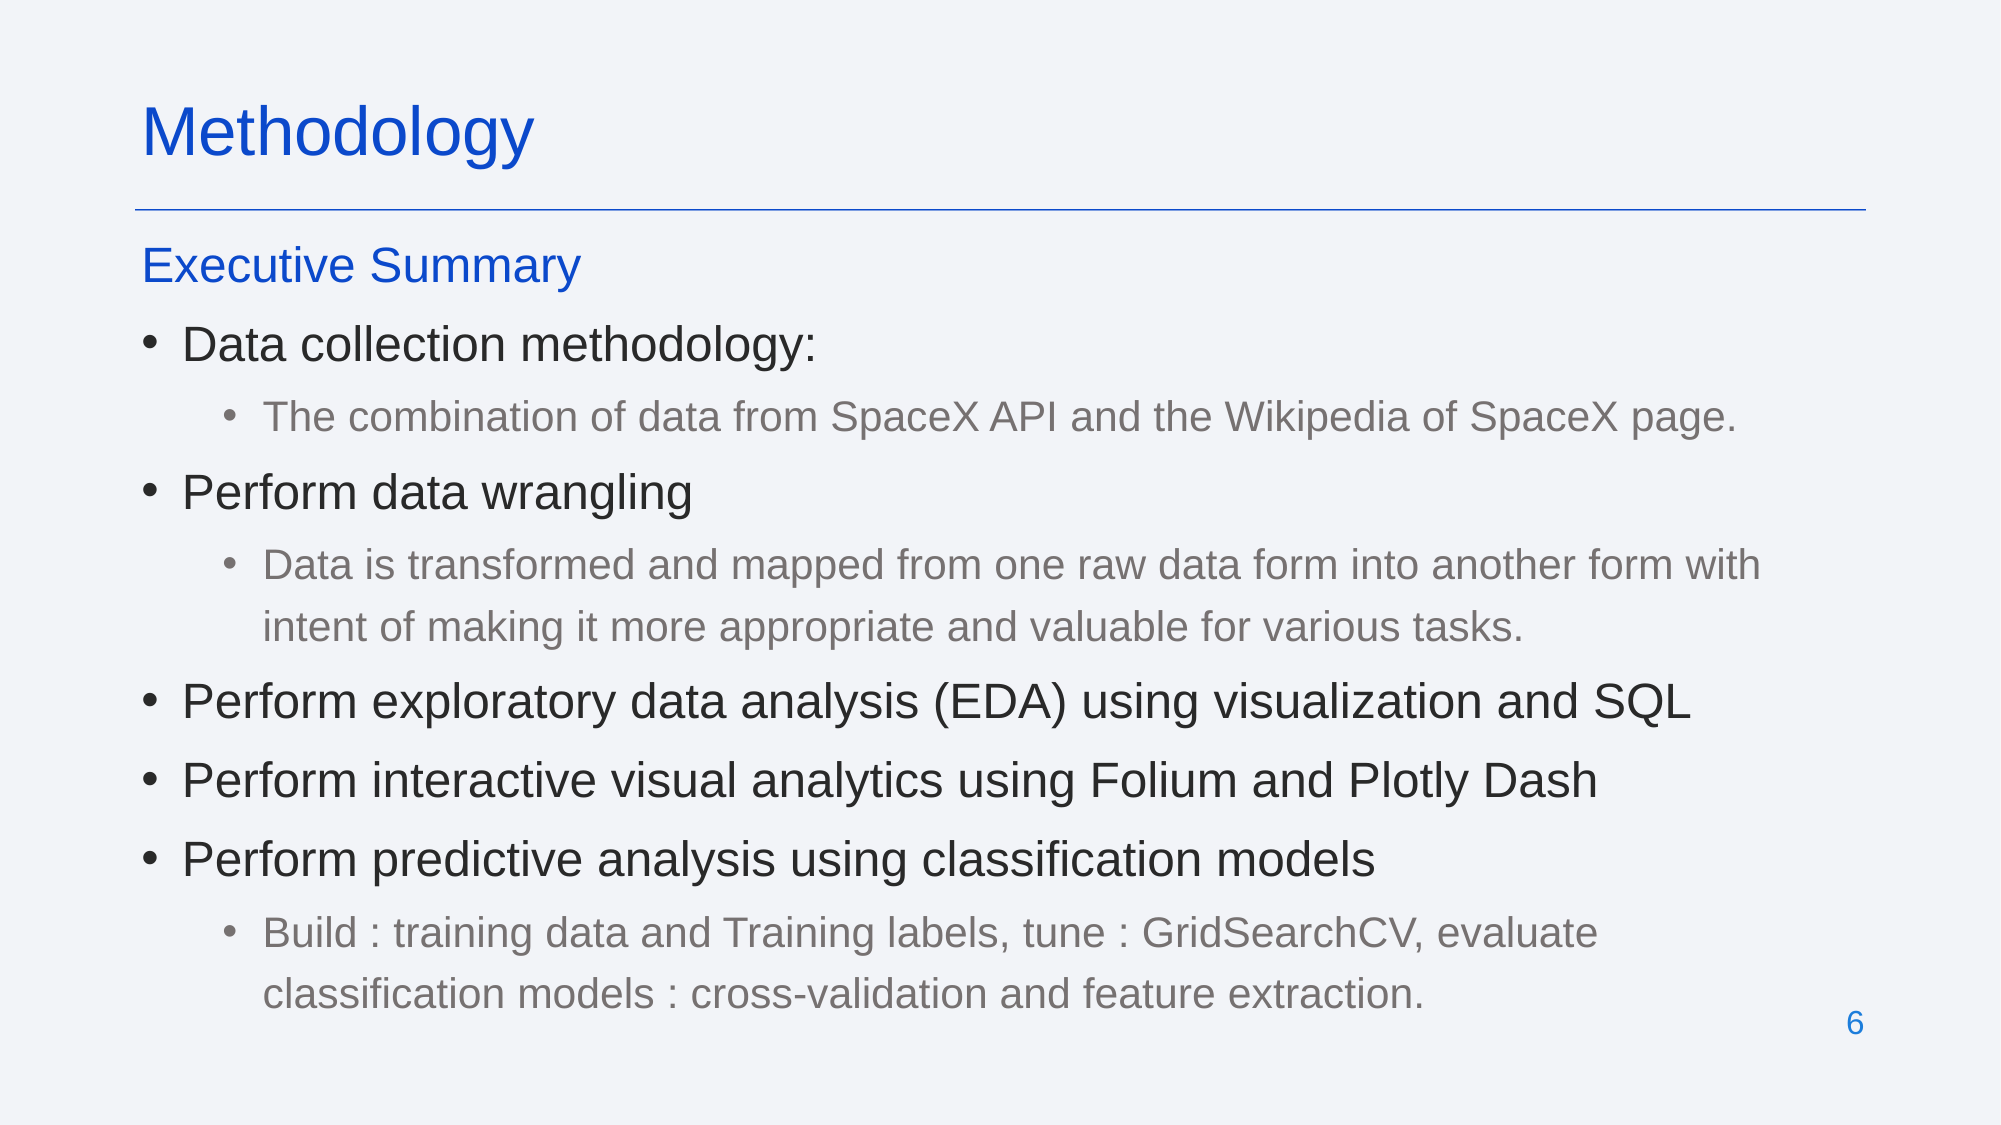

Methodology
Executive Summary
Data collection methodology:
The combination of data from SpaceX API and the Wikipedia of SpaceX page.
Perform data wrangling
Data is transformed and mapped from one raw data form into another form with intent of making it more appropriate and valuable for various tasks.
Perform exploratory data analysis (EDA) using visualization and SQL
Perform interactive visual analytics using Folium and Plotly Dash
Perform predictive analysis using classification models
Build : training data and Training labels, tune : GridSearchCV, evaluate classification models : cross-validation and feature extraction.

6